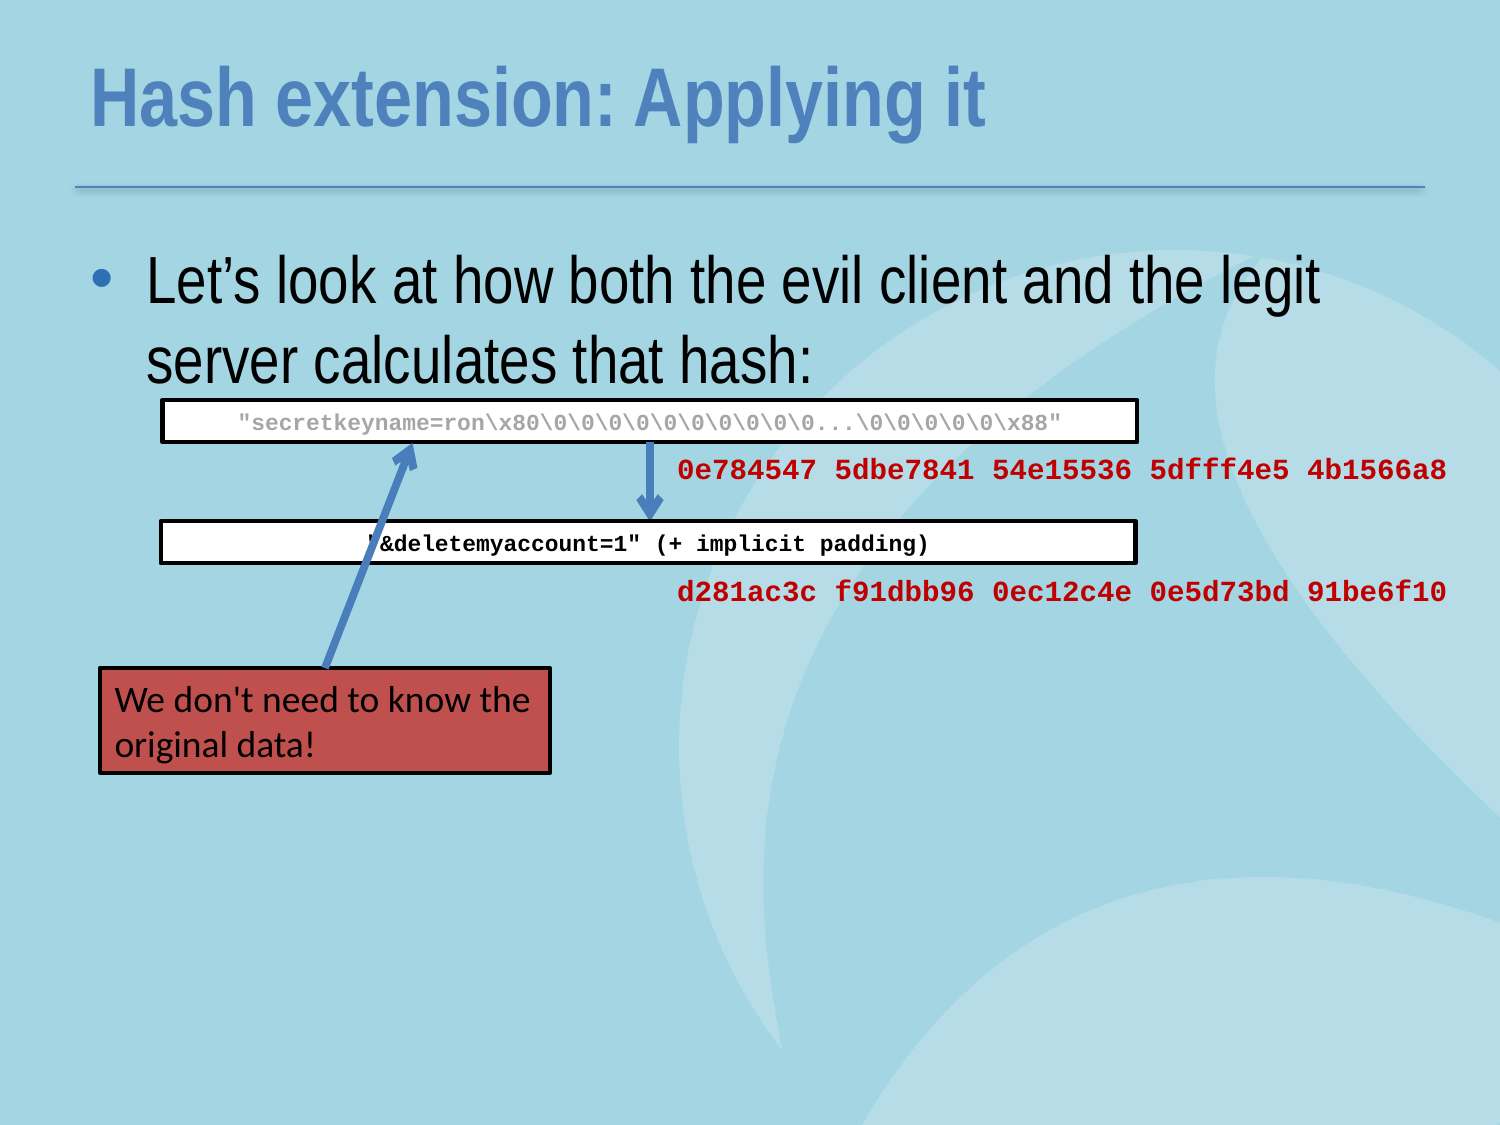

# Hash extension: Applying it
Let’s look at how both the evil client and the legit server calculates that hash:
"secretkeyname=ron\x80\0\0\0\0\0\0\0\0\0\0...\0\0\0\0\0\x88"
0e784547 5dbe7841 54e15536 5dfff4e5 4b1566a8
"&deletemyaccount=1" (+ implicit padding)
d281ac3c f91dbb96 0ec12c4e 0e5d73bd 91be6f10
We don't need to know the original data!